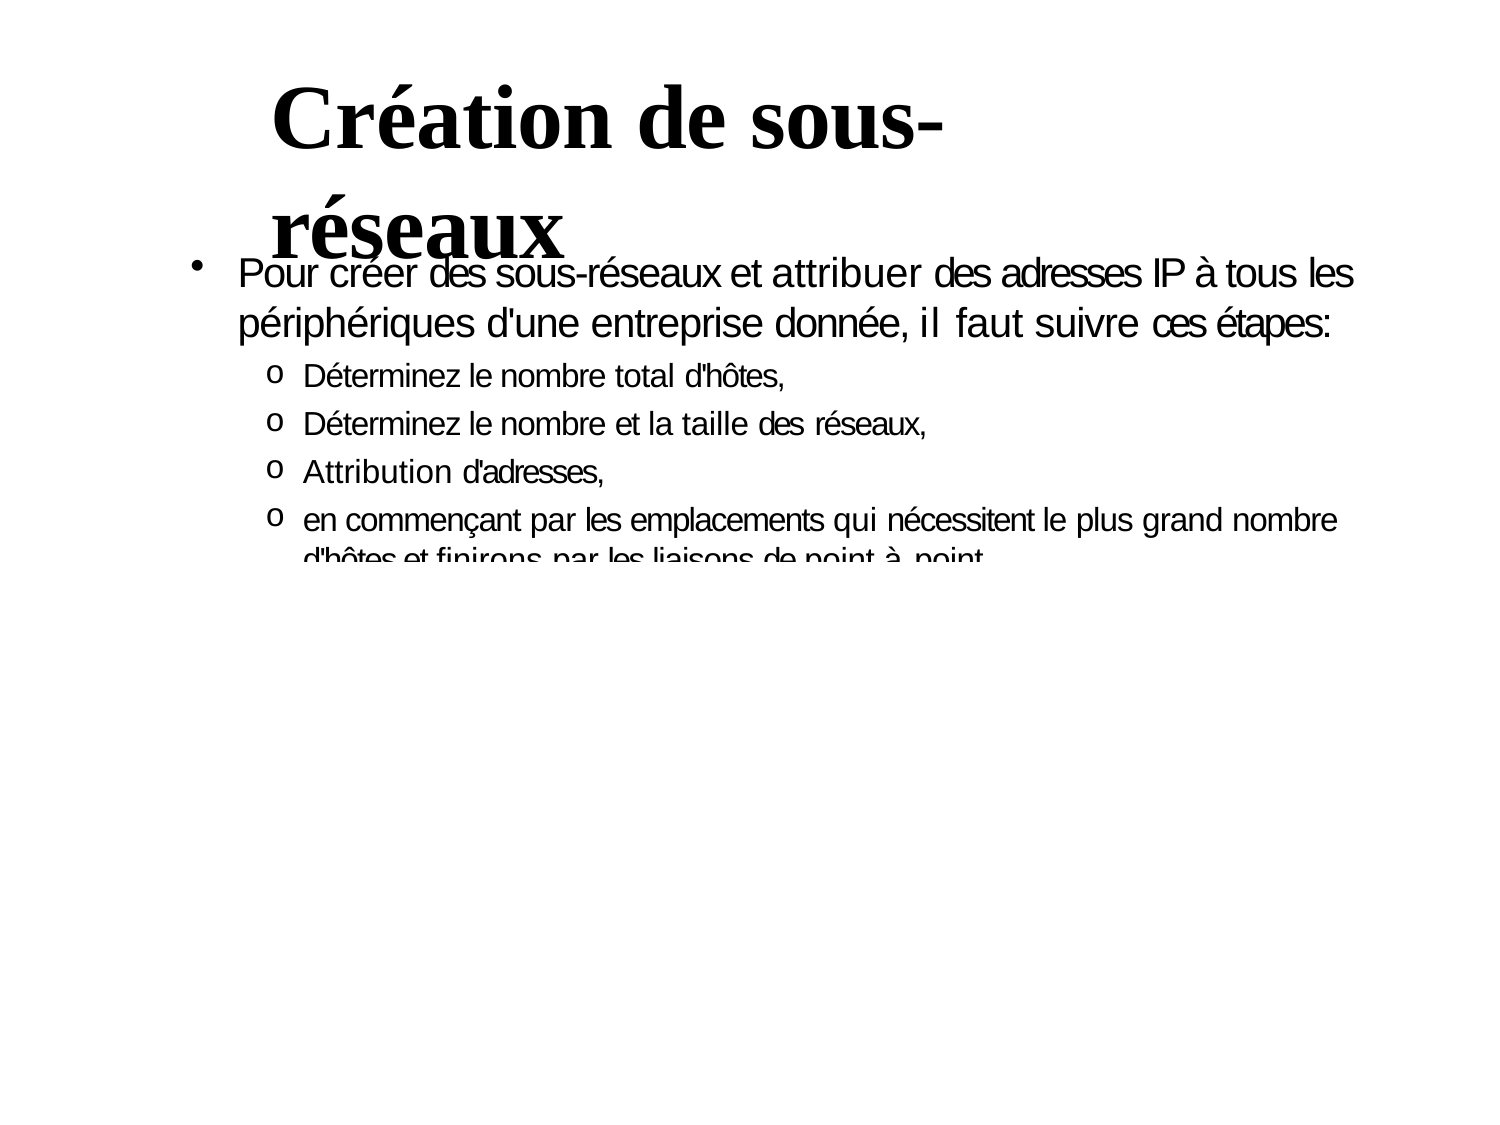

# Création de sous-réseaux
Pour créer des sous-réseaux et attribuer des adresses IP à tous les  périphériques d'une entreprise donnée, il faut suivre ces étapes:
Déterminez le nombre total d'hôtes,
Déterminez le nombre et la taille des réseaux,
Attribution d'adresses,
en commençant par les emplacements qui nécessitent le plus grand nombre  d'hôtes et finirons par les liaisons de point à point.